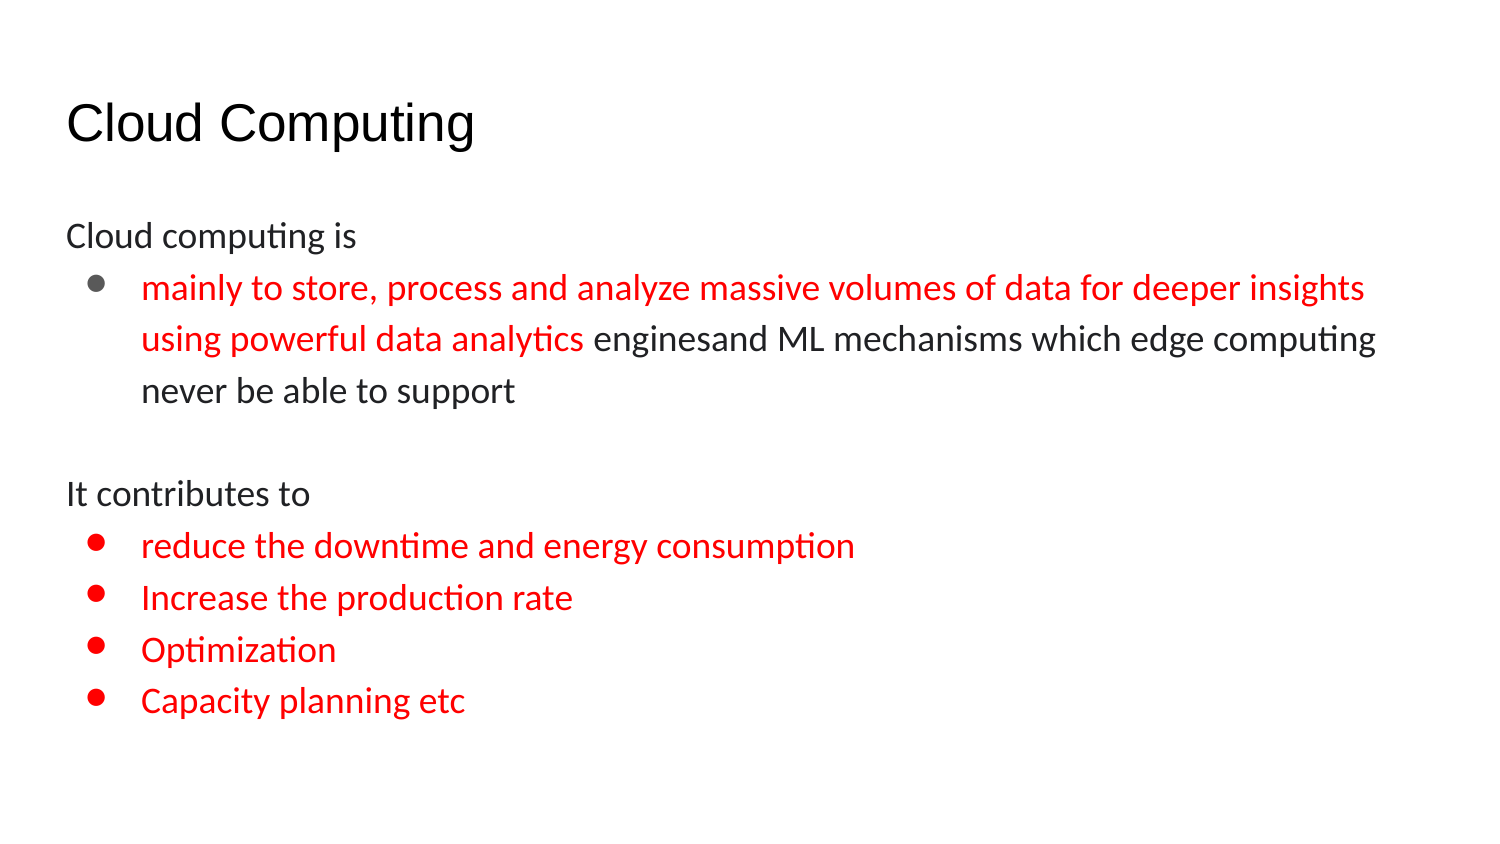

# Cloud Computing
Cloud computing is
mainly to store, process and analyze massive volumes of data for deeper insights using powerful data analytics enginesand ML mechanisms which edge computing never be able to support

It contributes to
reduce the downtime and energy consumption
Increase the production rate
Optimization
Capacity planning etc